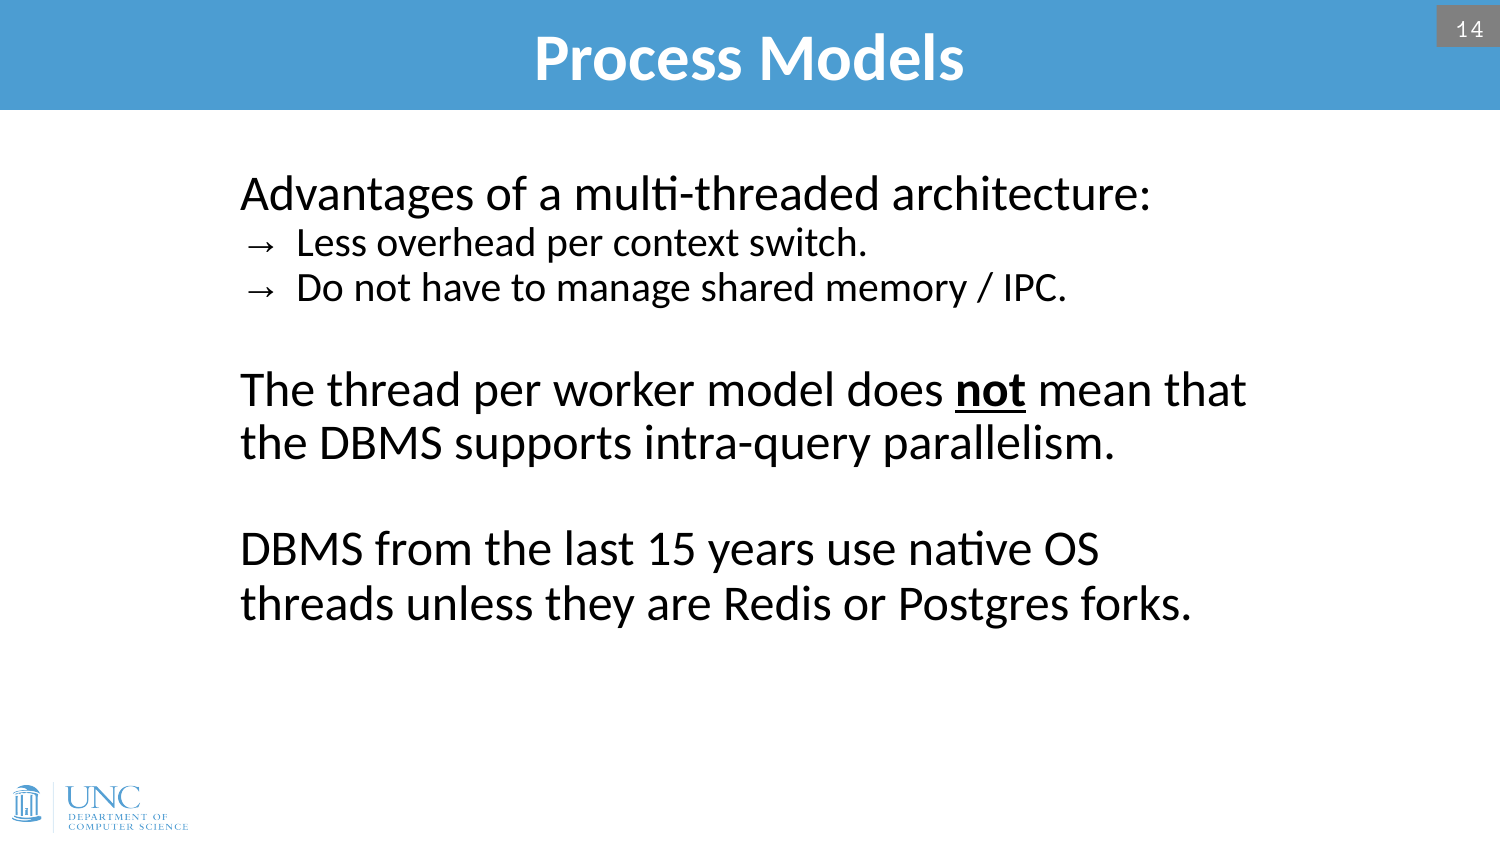

# Process Models
14
Advantages of a multi-threaded architecture:
Less overhead per context switch.
Do not have to manage shared memory / IPC.

The thread per worker model does not mean that the DBMS supports intra-query parallelism.

DBMS from the last 15 years use native OS threads unless they are Redis or Postgres forks.